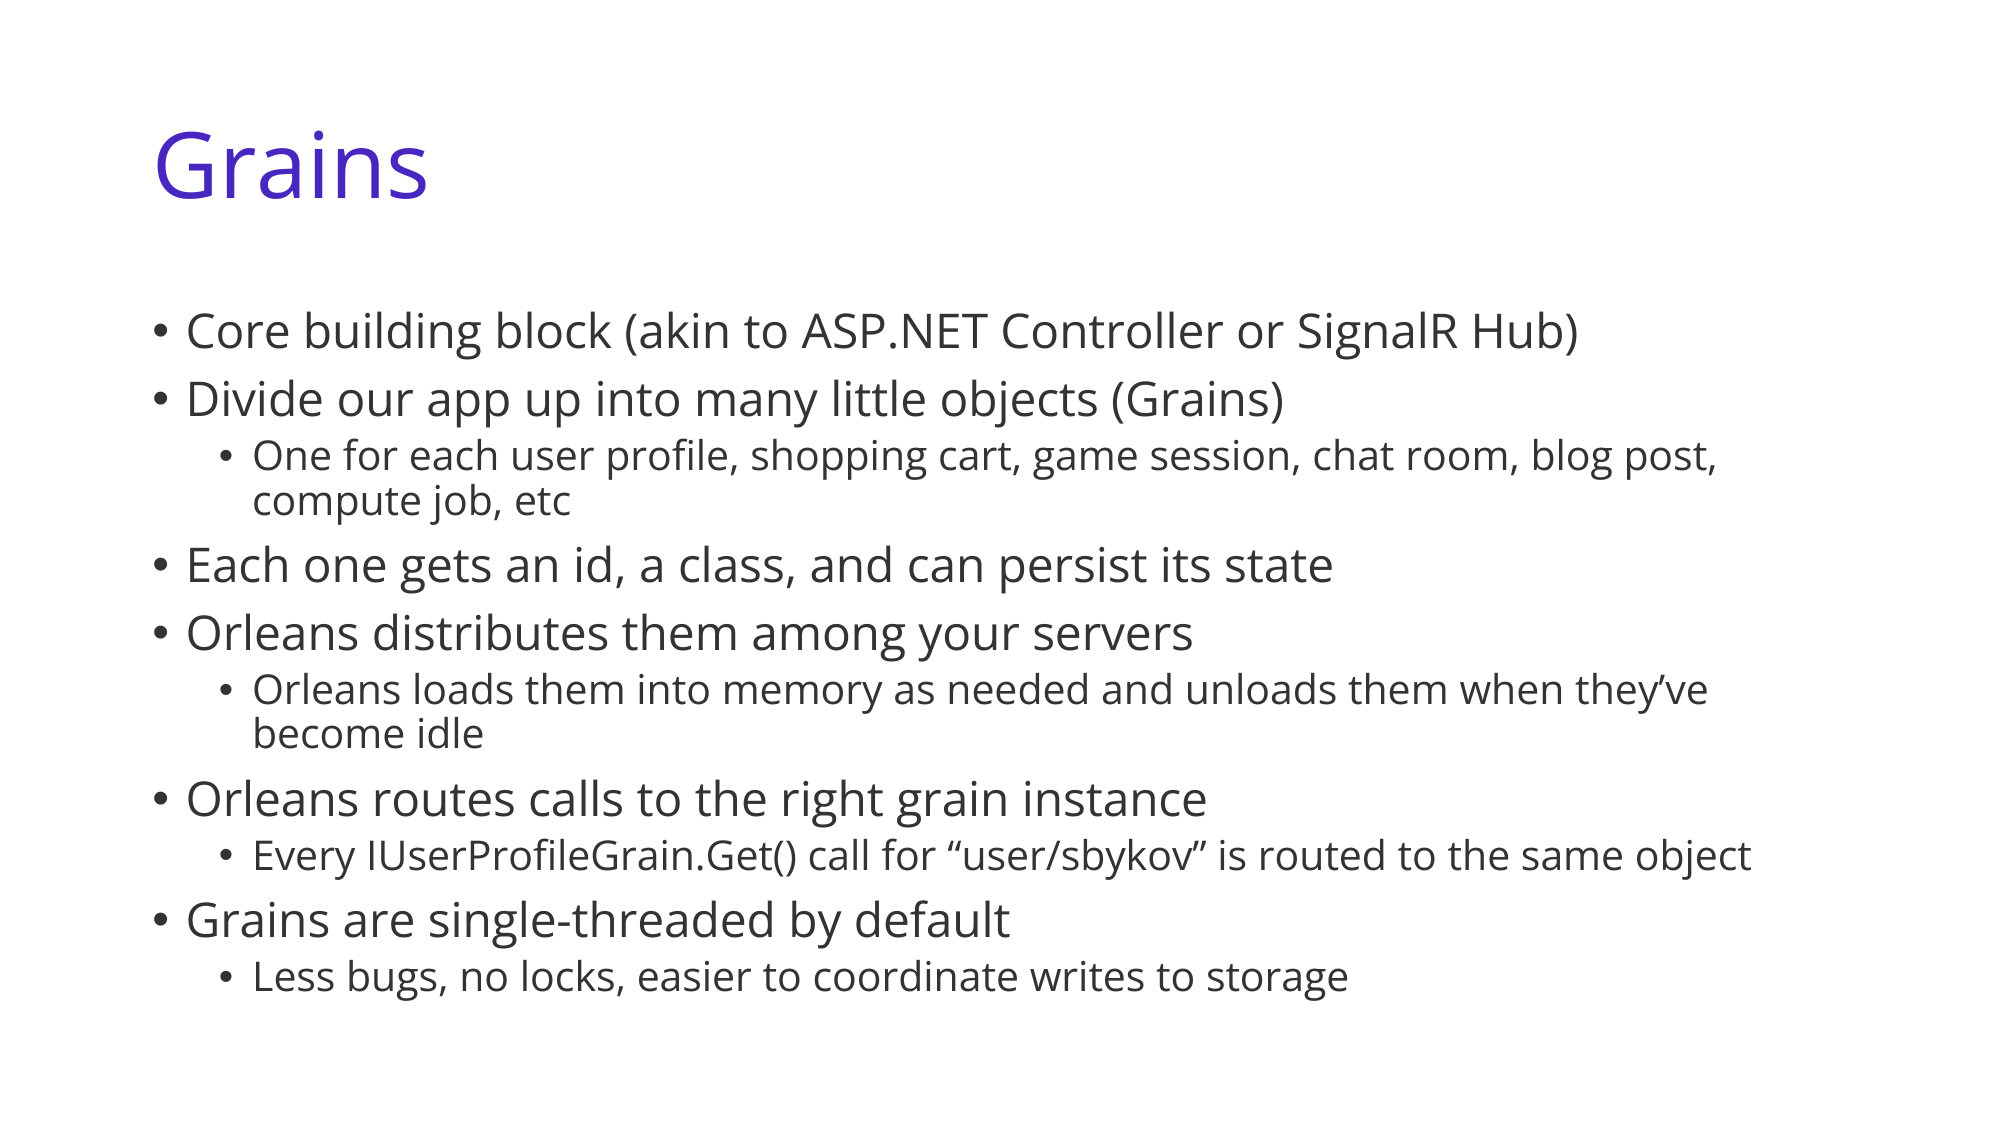

# Grains
Core building block (akin to ASP.NET Controller or SignalR Hub)
Divide our app up into many little objects (Grains)
One for each user profile, shopping cart, game session, chat room, blog post, compute job, etc
Each one gets an id, a class, and can persist its state
Orleans distributes them among your servers
Orleans loads them into memory as needed and unloads them when they’ve become idle
Orleans routes calls to the right grain instance
Every IUserProfileGrain.Get() call for “user/sbykov” is routed to the same object
Grains are single-threaded by default
Less bugs, no locks, easier to coordinate writes to storage